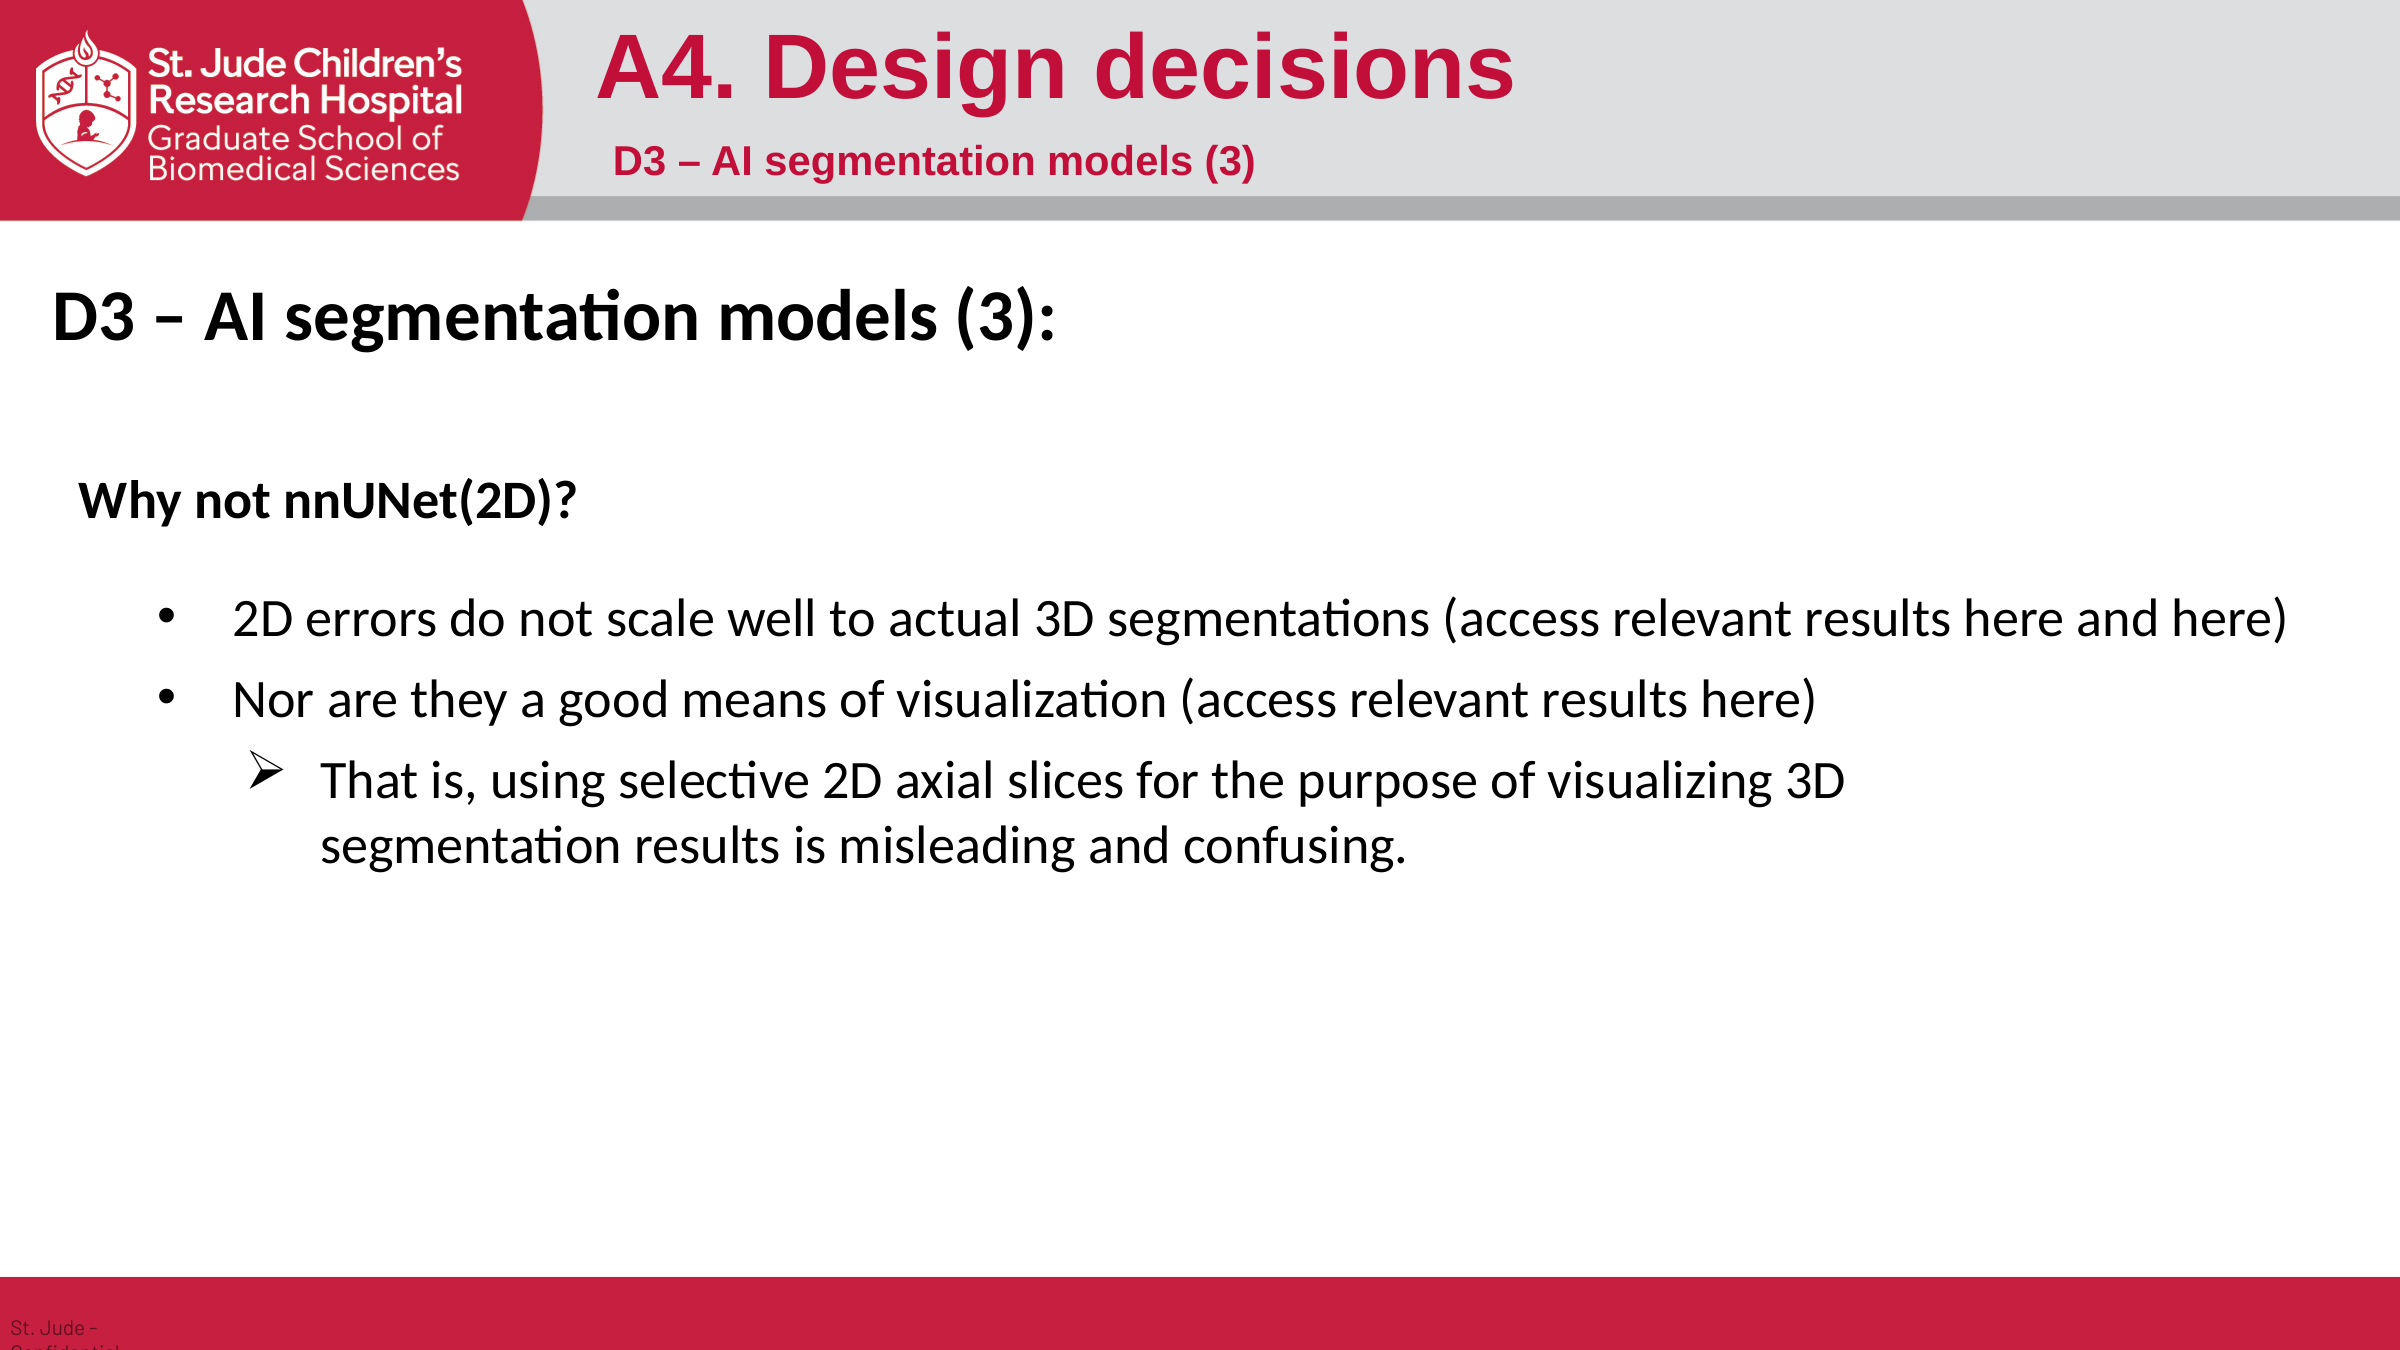

A4. Design decisions
D3 – AI segmentation models (3)
D3 – AI segmentation models (3):
Why not nnUNet(2D)?
2D errors do not scale well to actual 3D segmentations (access relevant results here and here)
Nor are they a good means of visualization (access relevant results here)
That is, using selective 2D axial slices for the purpose of visualizing 3D segmentation results is misleading and confusing.